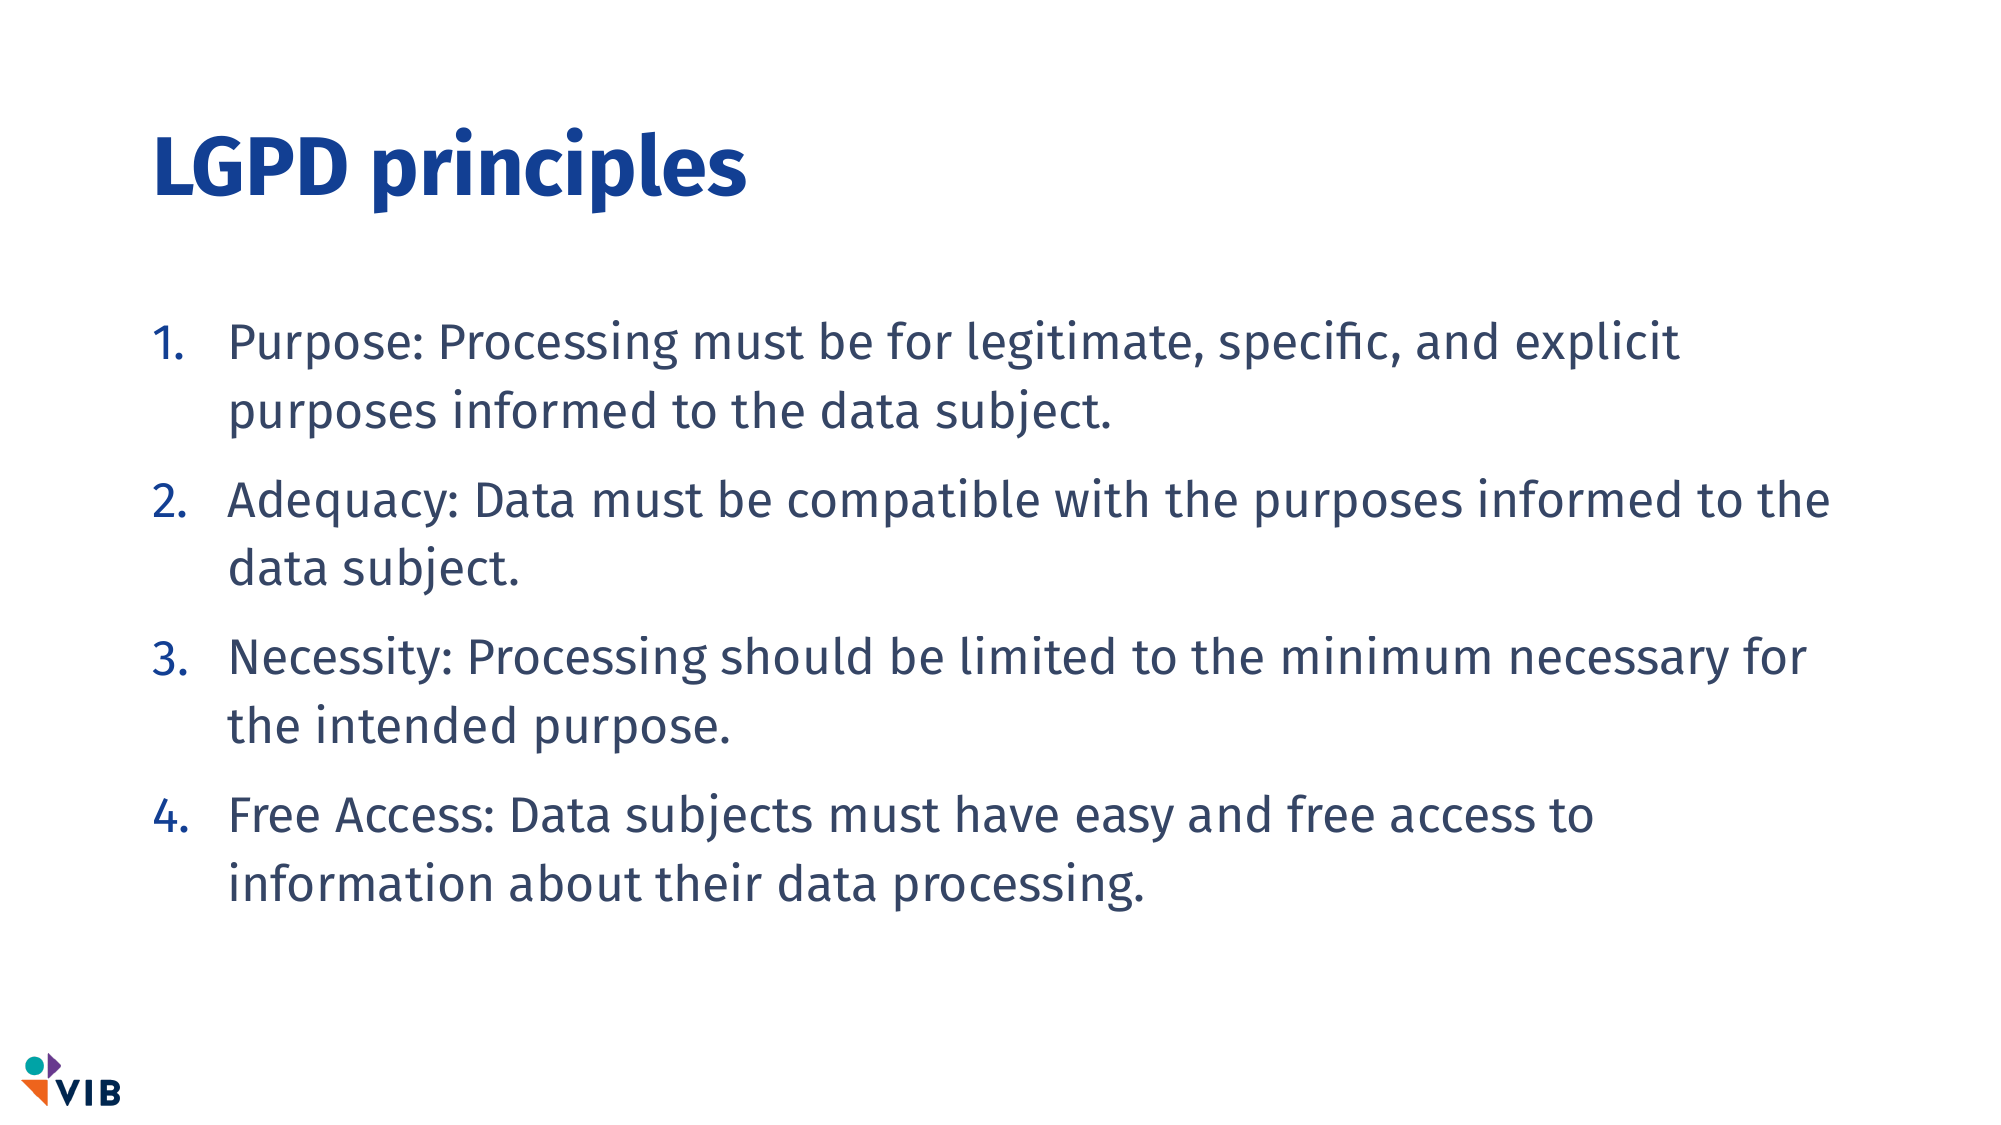

# LGPD principles
Purpose: Processing must be for legitimate, specific, and explicit purposes informed to the data subject.
Adequacy: Data must be compatible with the purposes informed to the data subject.
Necessity: Processing should be limited to the minimum necessary for the intended purpose.
Free Access: Data subjects must have easy and free access to information about their data processing.